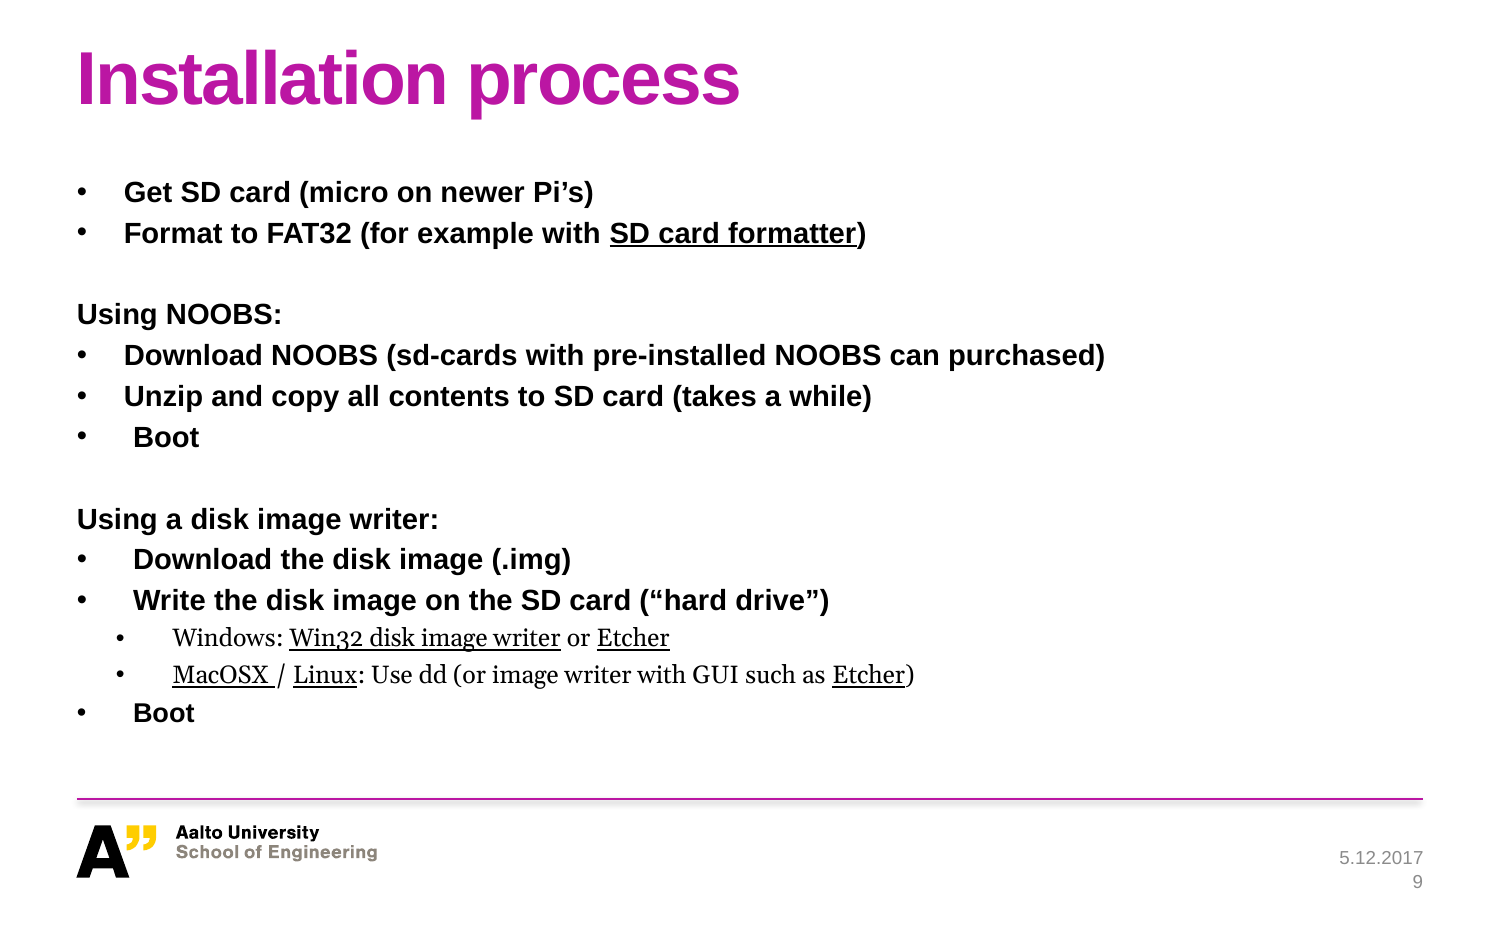

# Installation process
Get SD card (micro on newer Pi’s)
Format to FAT32 (for example with SD card formatter)

Using NOOBS:
Download NOOBS (sd-cards with pre-installed NOOBS can purchased)
Unzip and copy all contents to SD card (takes a while)
Boot

Using a disk image writer:
Download the disk image (.img)
Write the disk image on the SD card (“hard drive”)
Windows: Win32 disk image writer or Etcher
MacOSX / Linux: Use dd (or image writer with GUI such as Etcher)
Boot

5.12.2017
9